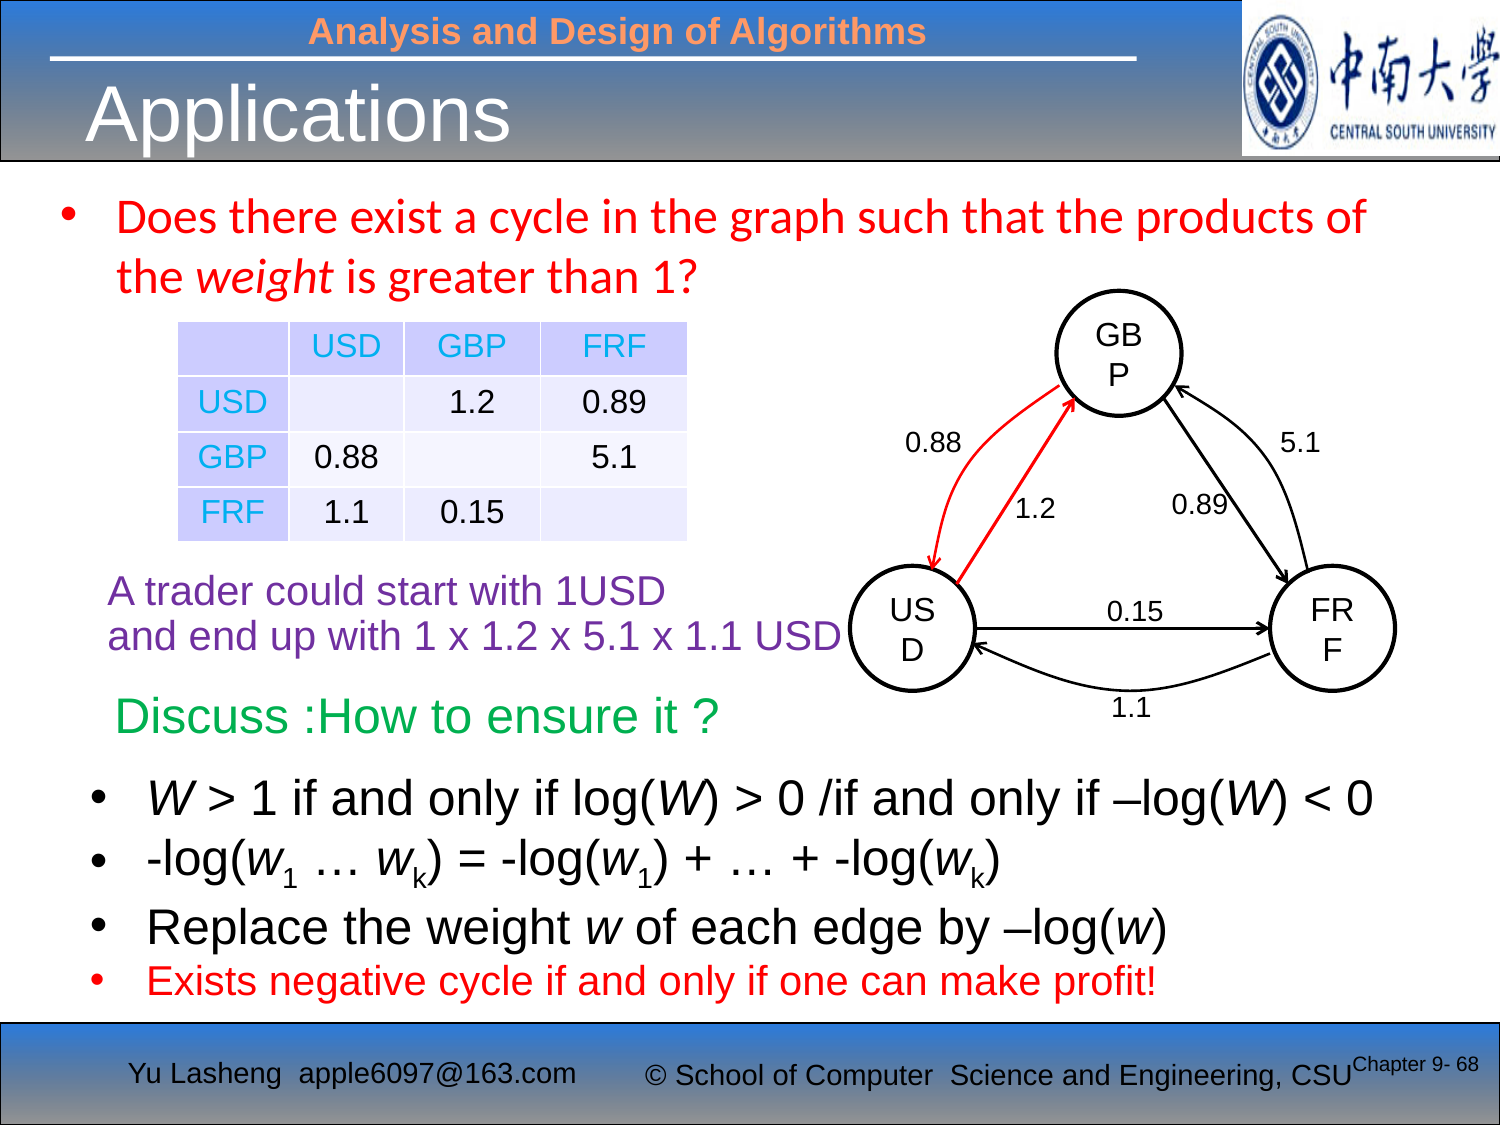

# Applications
Does there exist a cycle in the graph such that the products of the weight is greater than 1?
GBP

5.1
0.88
0.89
1.2
USD
FRF
0.15

1.1
|  | USD | GBP | FRF |
| --- | --- | --- | --- |
| USD |  | 1.2 | 0.89 |
| GBP | 0.88 |  | 5.1 |
| FRF | 1.1 | 0.15 |  |
A trader could start with 1USD
and end up with 1 x 1.2 x 5.1 x 1.1 USD
Discuss :How to ensure it ?
W > 1 if and only if log(W) > 0 /if and only if –log(W) < 0
-log(w1 … wk) = -log(w1) + … + -log(wk)
Replace the weight w of each edge by –log(w)
Exists negative cycle if and only if one can make profit!
Chapter 9- 68